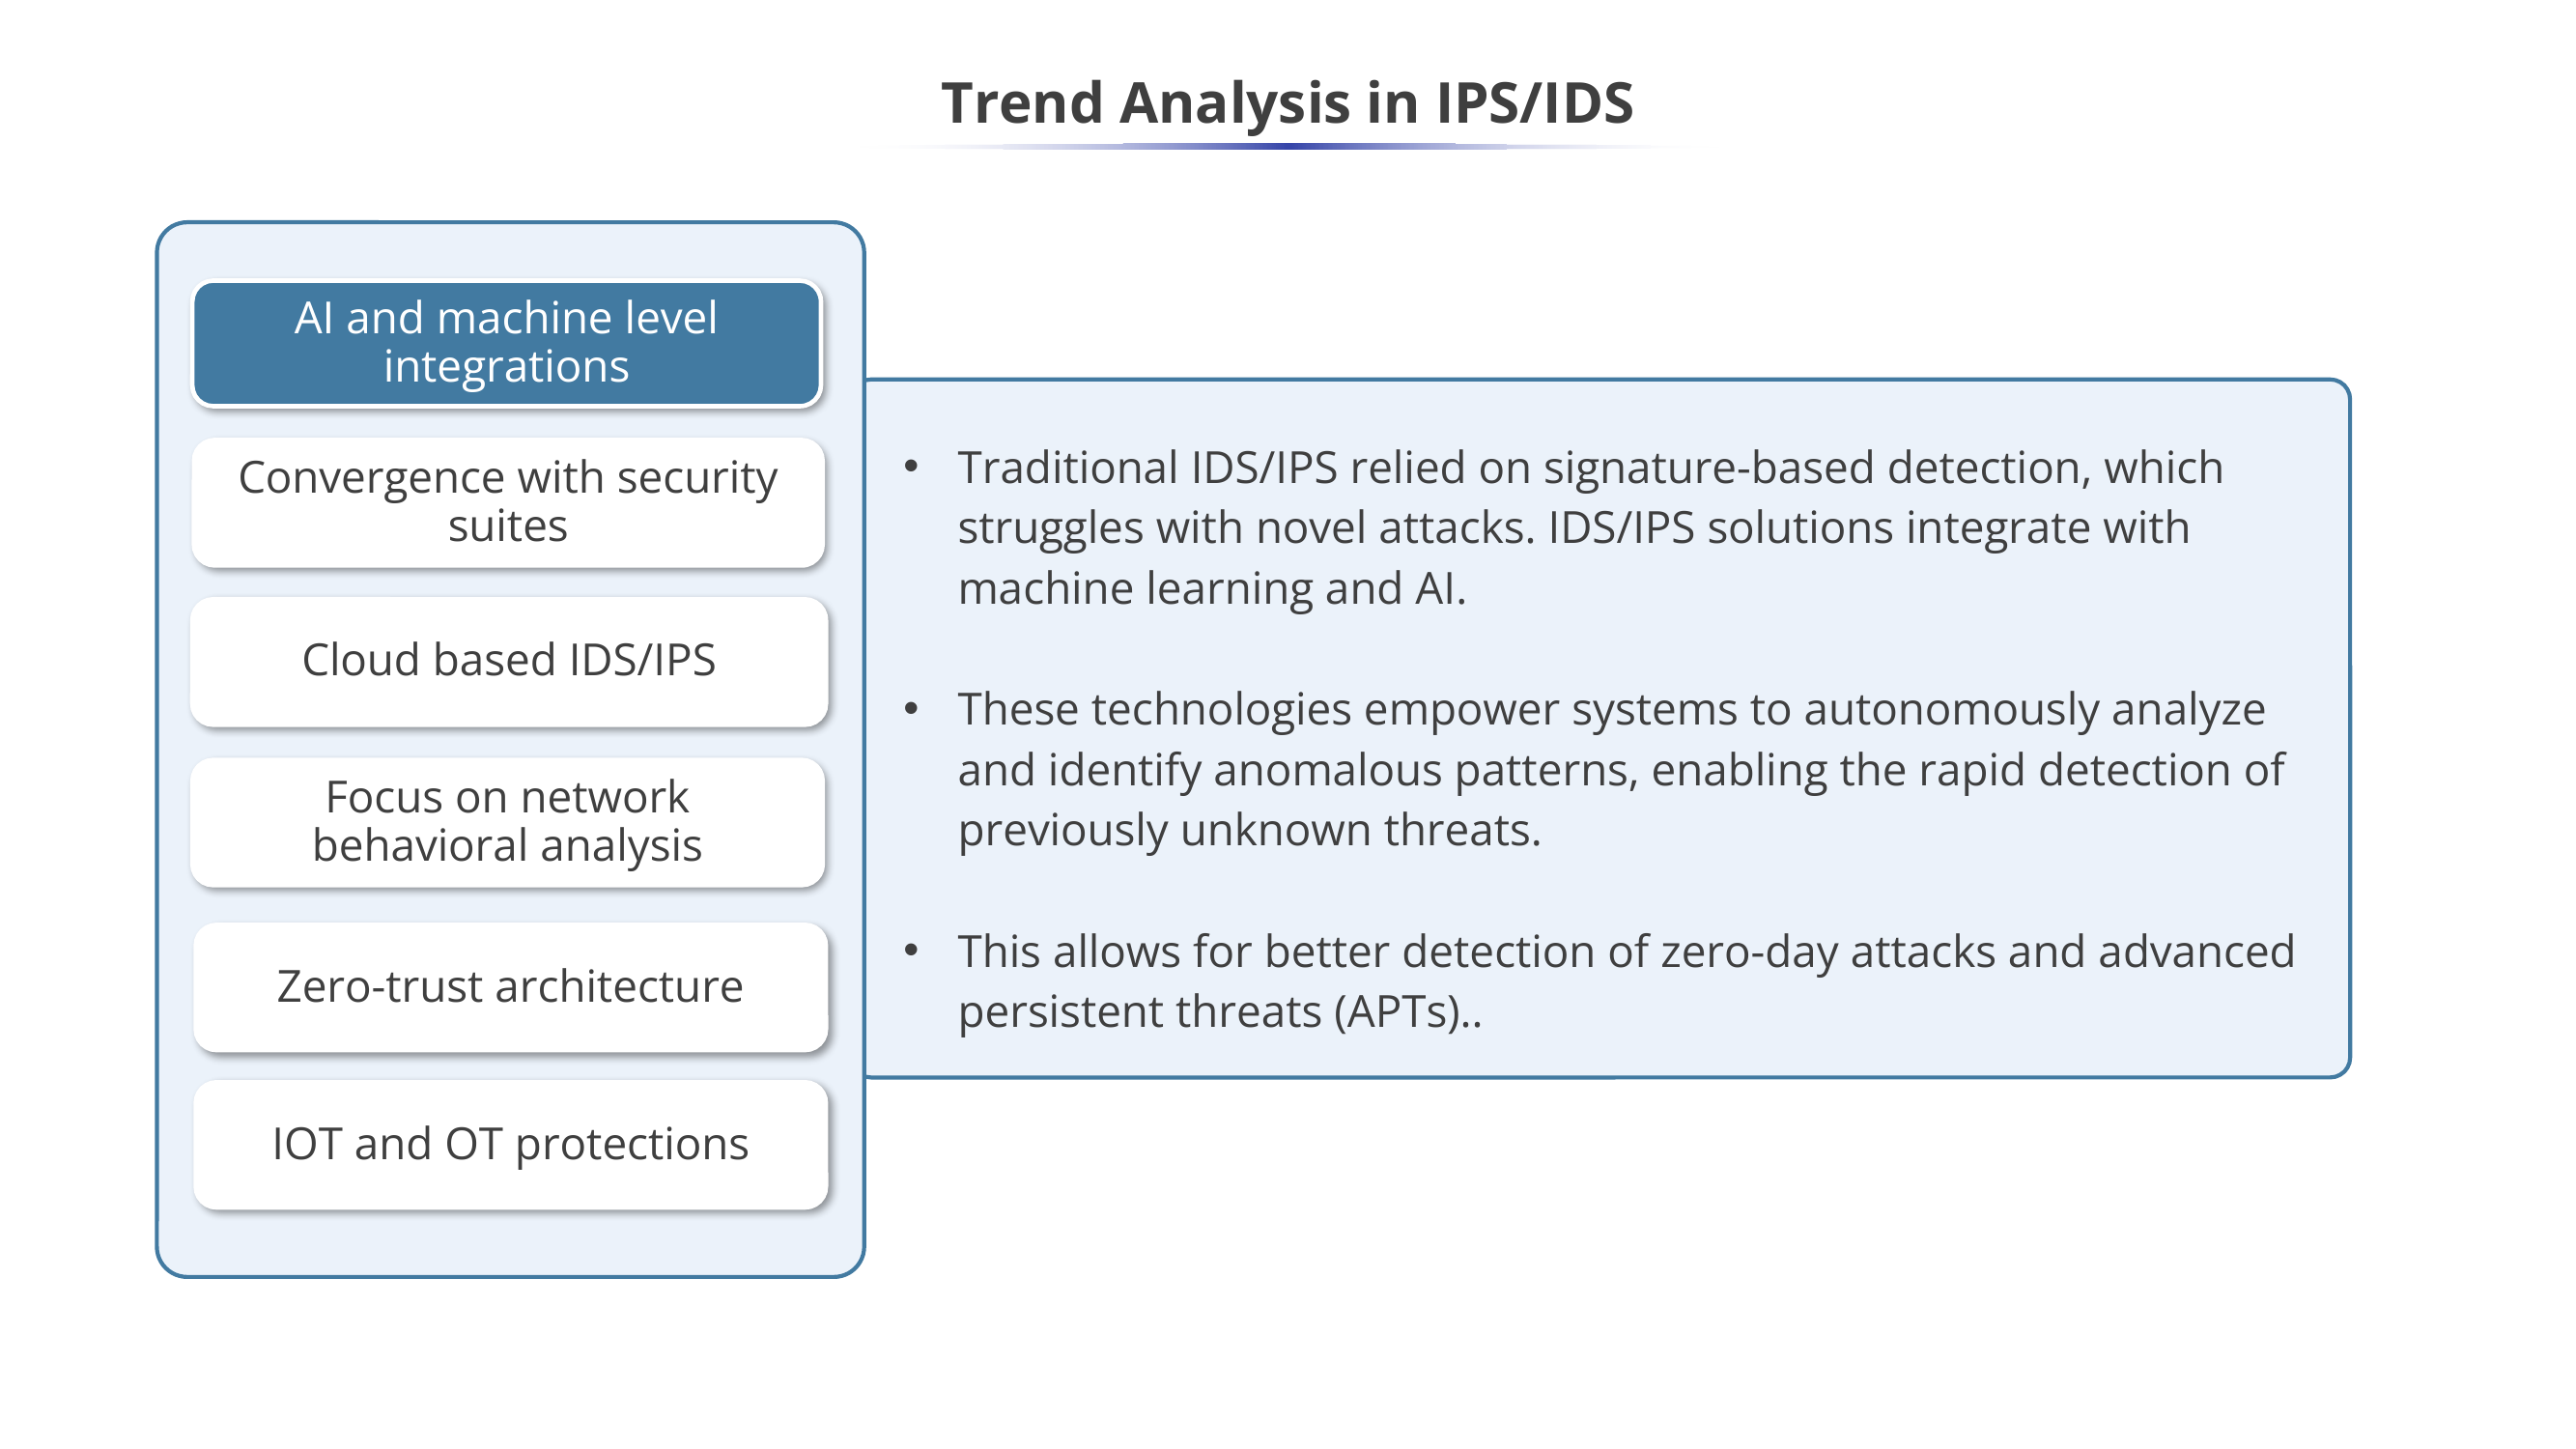

# Trend Analysis in IPS/IDS

AI and machine level integrations

Traditional IDS/IPS relied on signature-based detection, which struggles with novel attacks. IDS/IPS solutions integrate with machine learning and AI.

These technologies empower systems to autonomously analyze and identify anomalous patterns, enabling the rapid detection of previously unknown threats.

This allows for better detection of zero-day attacks and advanced persistent threats (APTs)..
Convergence with security suites
Cloud based IDS/IPS
Focus on network behavioral analysis
Zero-trust architecture
IOT and OT protections